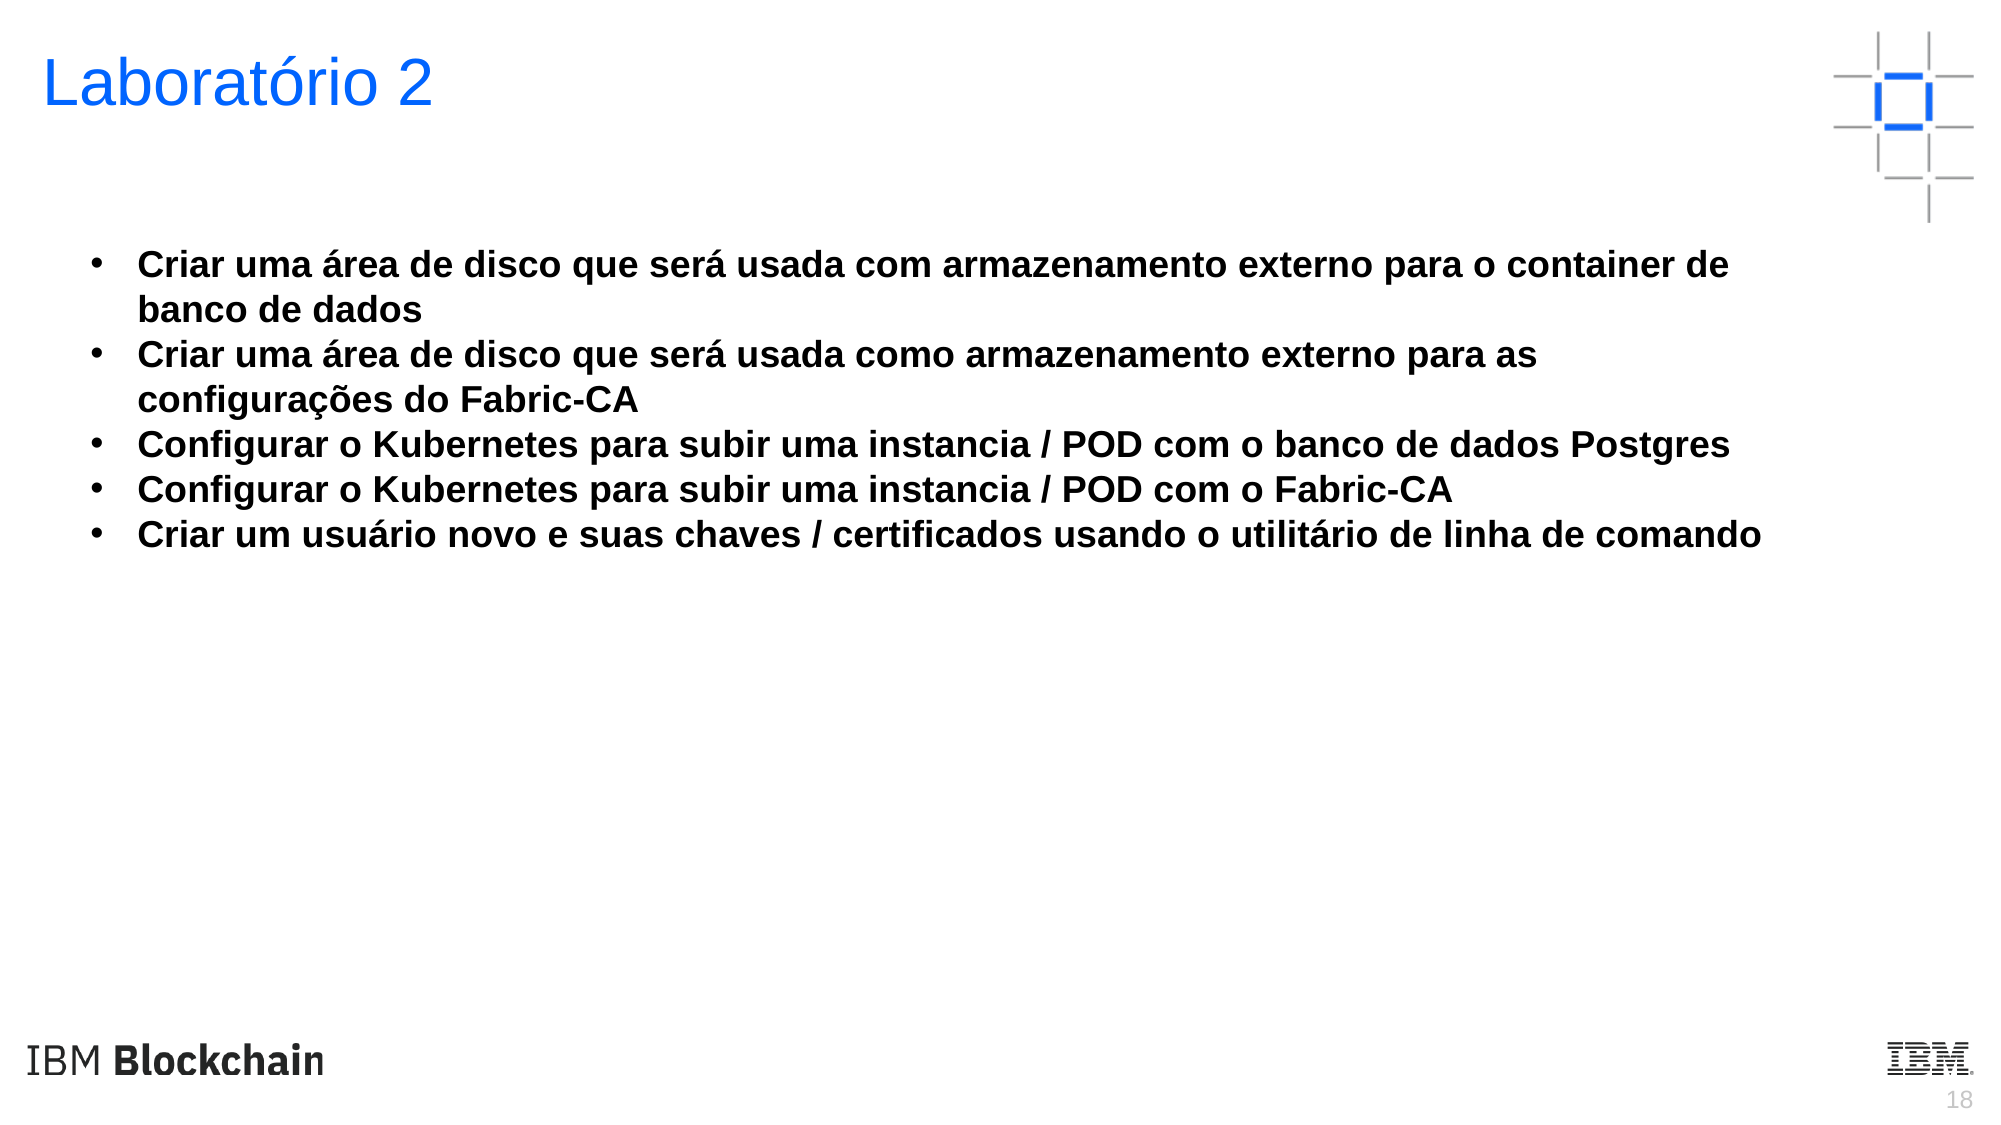

Laboratório 2

Criar uma área de disco que será usada com armazenamento externo para o container de banco de dados
Criar uma área de disco que será usada como armazenamento externo para as configurações do Fabric-CA
Configurar o Kubernetes para subir uma instancia / POD com o banco de dados Postgres
Configurar o Kubernetes para subir uma instancia / POD com o Fabric-CA
Criar um usuário novo e suas chaves / certificados usando o utilitário de linha de comando